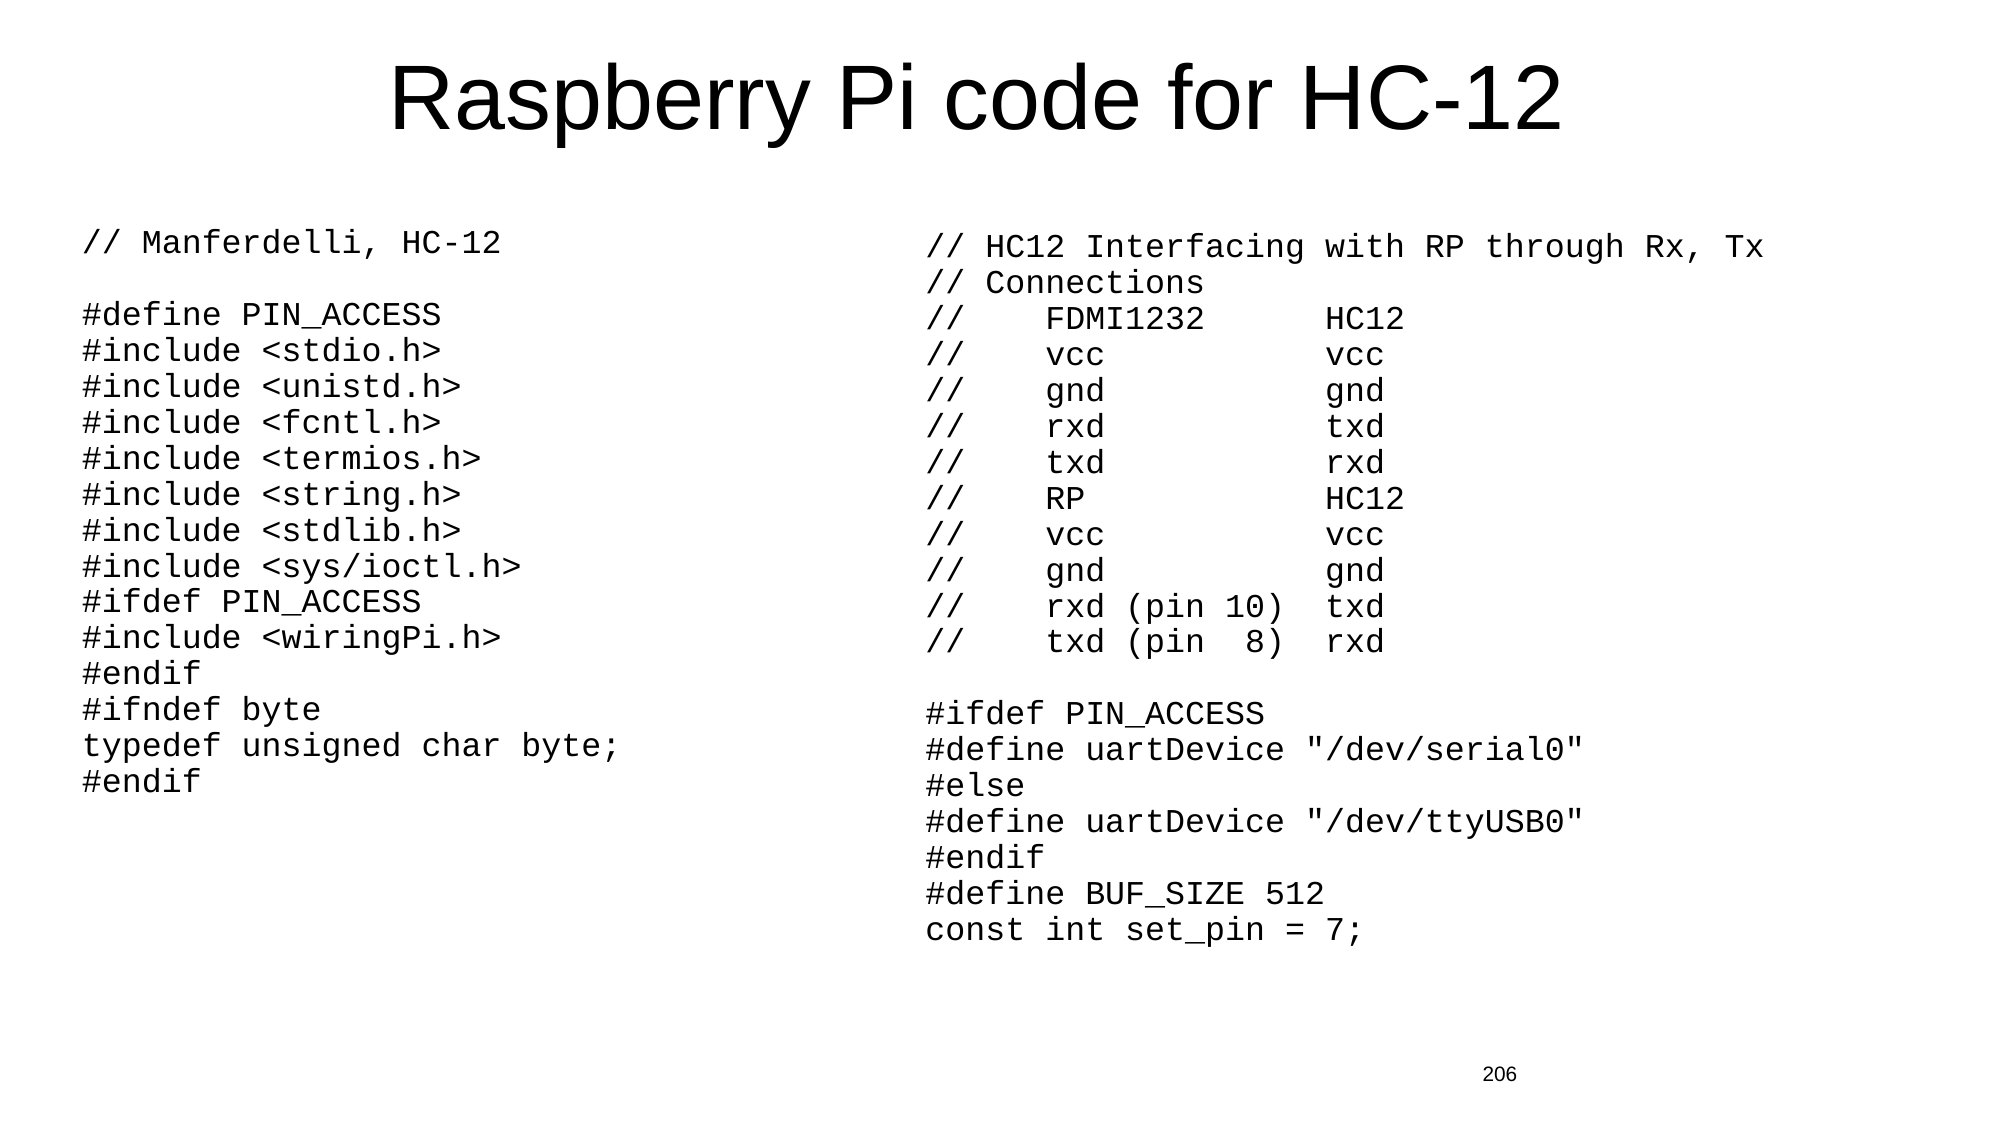

# Raspberry Pi code for HC-12
// Manferdelli, HC-12

#define PIN_ACCESS
#include <stdio.h>
#include <unistd.h>
#include <fcntl.h>
#include <termios.h>
#include <string.h>
#include <stdlib.h>
#include <sys/ioctl.h>
#ifdef PIN_ACCESS
#include <wiringPi.h>
#endif
#ifndef byte
typedef unsigned char byte;
#endif
// HC12 Interfacing with RP through Rx, Tx
// Connections
//    FDMI1232      HC12
//    vcc           vcc
//    gnd           gnd
//    rxd           txd
//    txd           rxd
//    RP            HC12
//    vcc           vcc
//    gnd           gnd
//    rxd (pin 10)  txd
//    txd (pin  8)  rxd

#ifdef PIN_ACCESS
#define uartDevice "/dev/serial0"
#else
#define uartDevice "/dev/ttyUSB0"
#endif
#define BUF_SIZE 512
const int set_pin = 7;

206